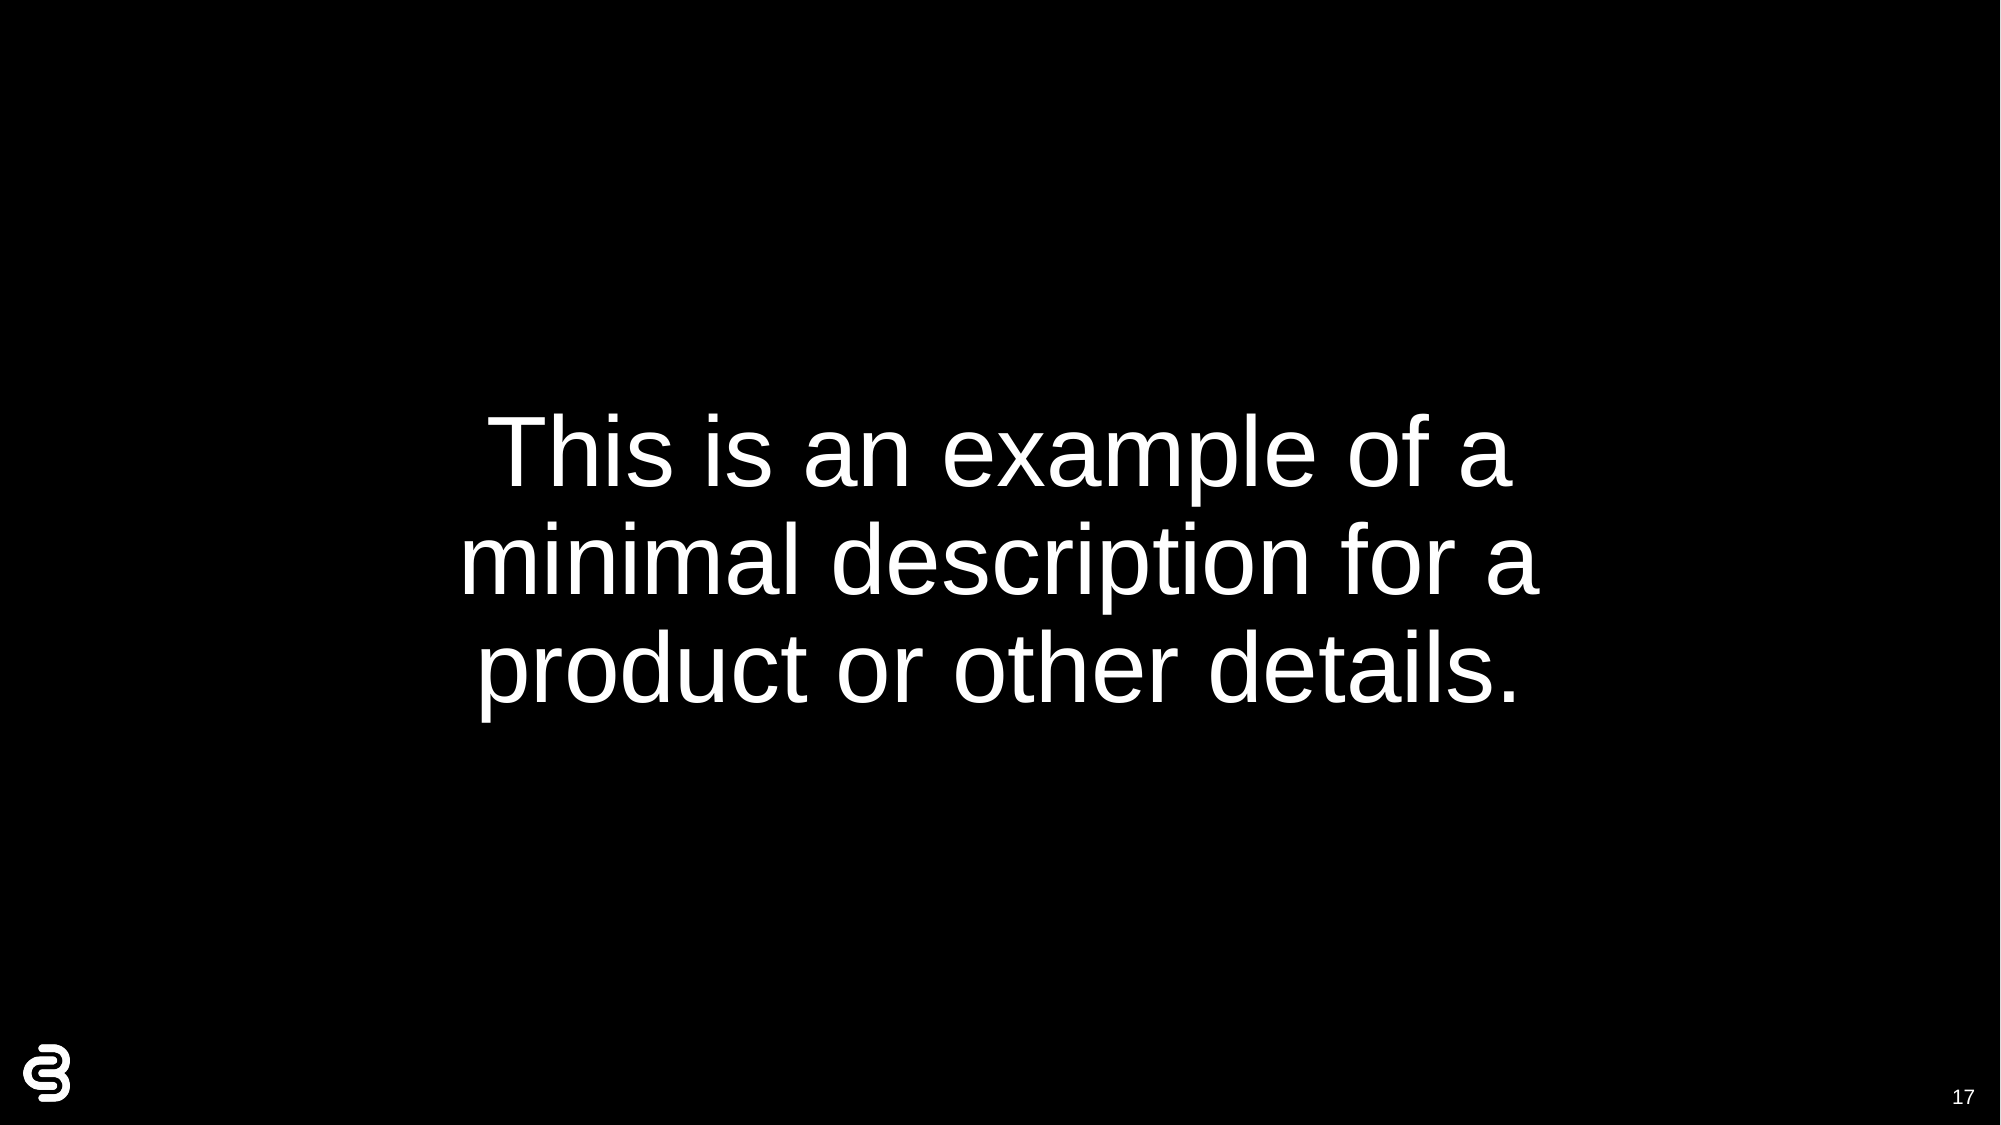

This is an example of a minimal description for a product or other details.